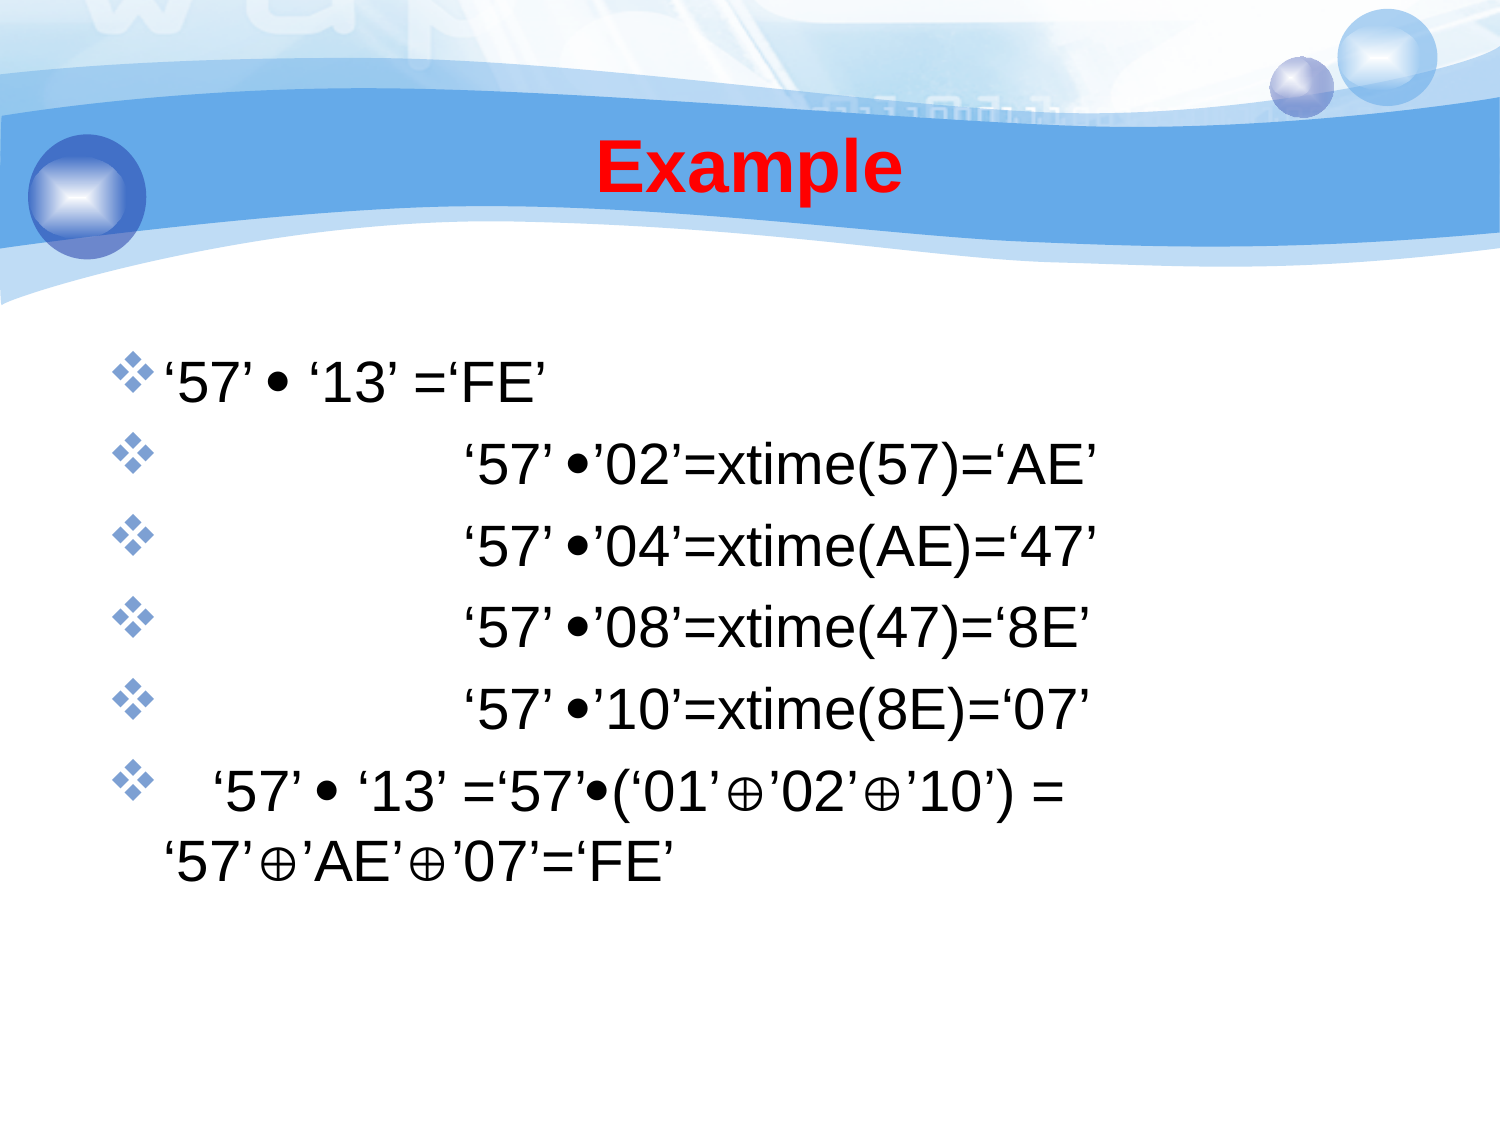

# Example
‘57’ • ‘13’ =‘FE’
 		‘57’ •’02’=xtime(57)=‘AE’
		‘57’ •’04’=xtime(AE)=‘47’
		‘57’ •’08’=xtime(47)=‘8E’
		‘57’ •’10’=xtime(8E)=‘07’
   ‘57’ • ‘13’ =‘57’•(‘01’⊕’02’⊕’10’) = 		‘57’⊕’AE’⊕’07’=‘FE’